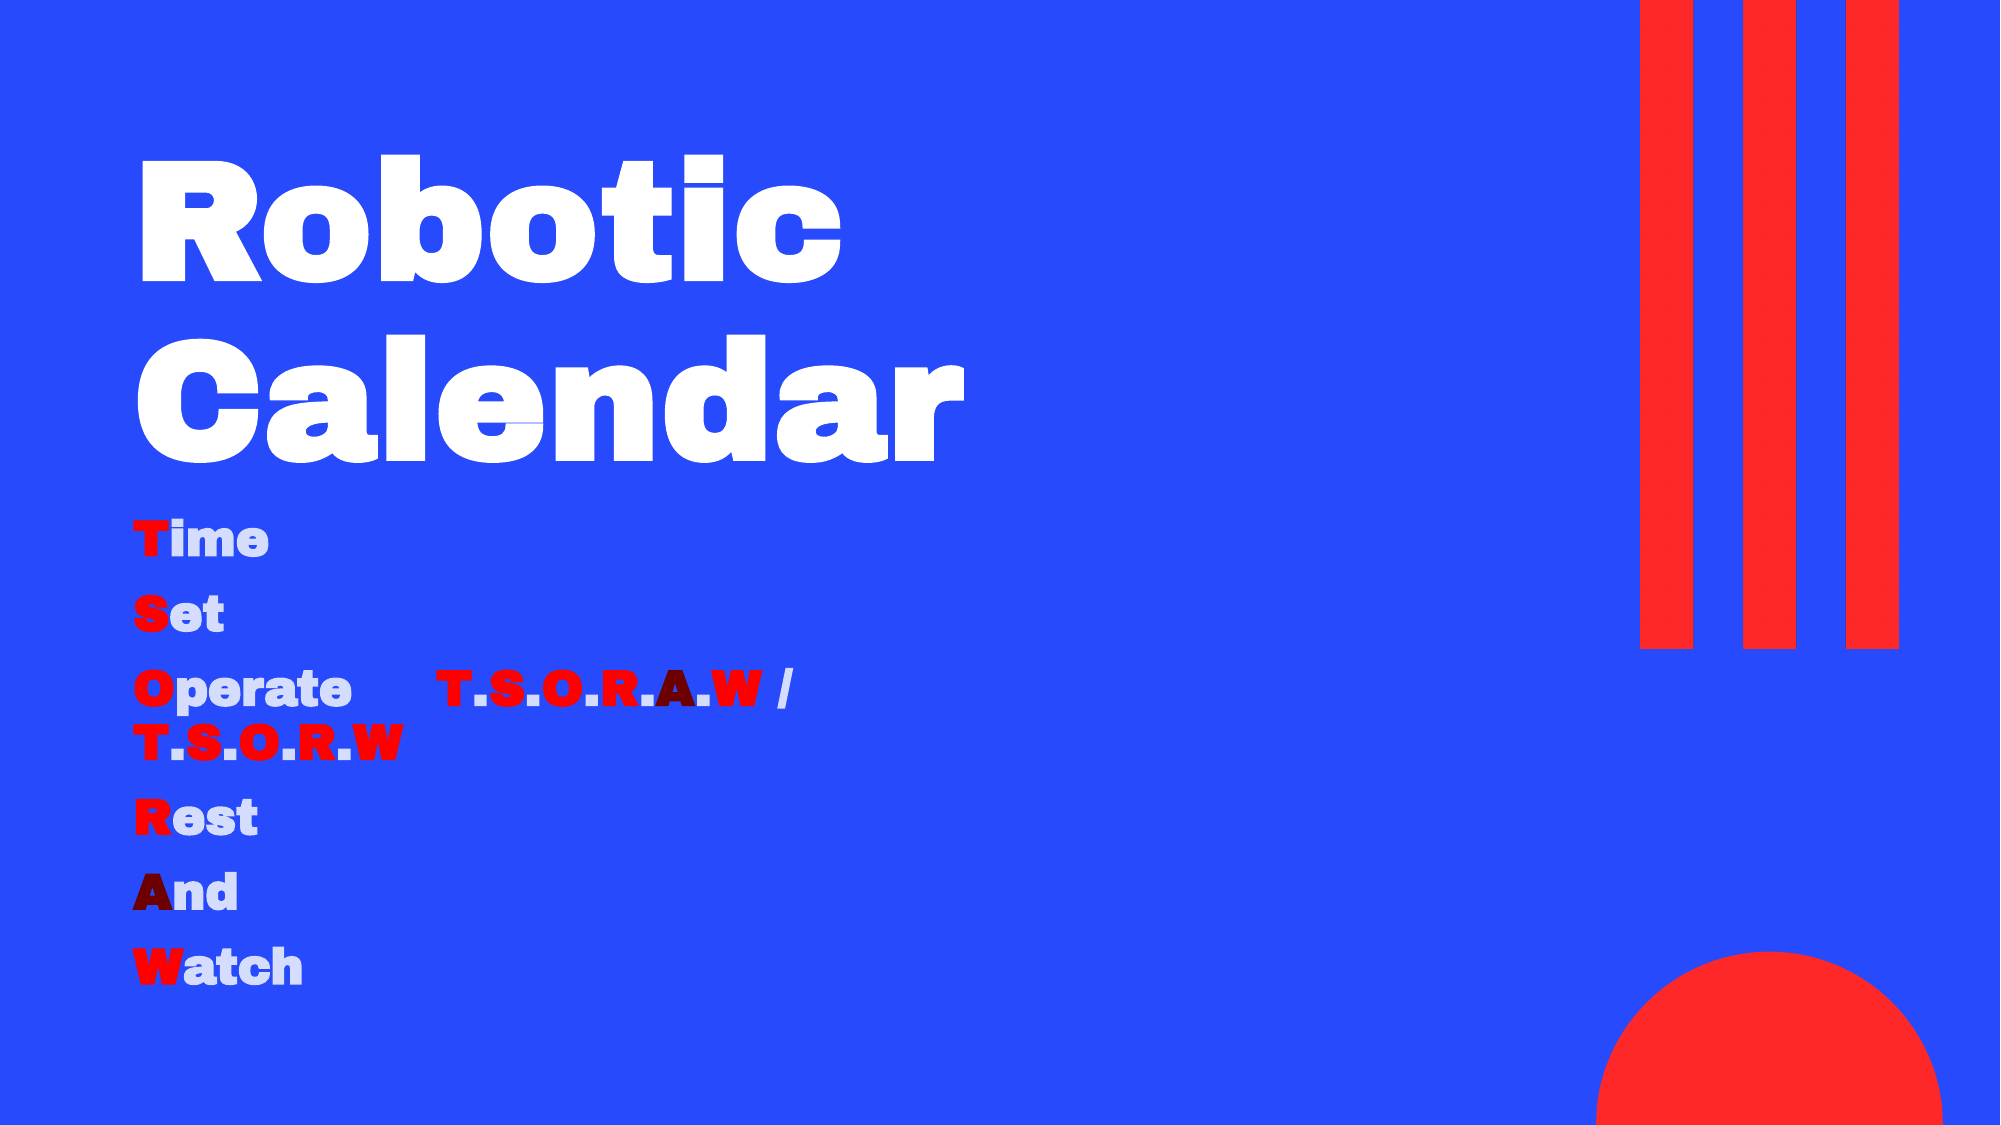

# Robotic Calendar
Time
Set
Operate     T.S.O.R.A.W / T.S.O.R.W
Rest
And
Watch